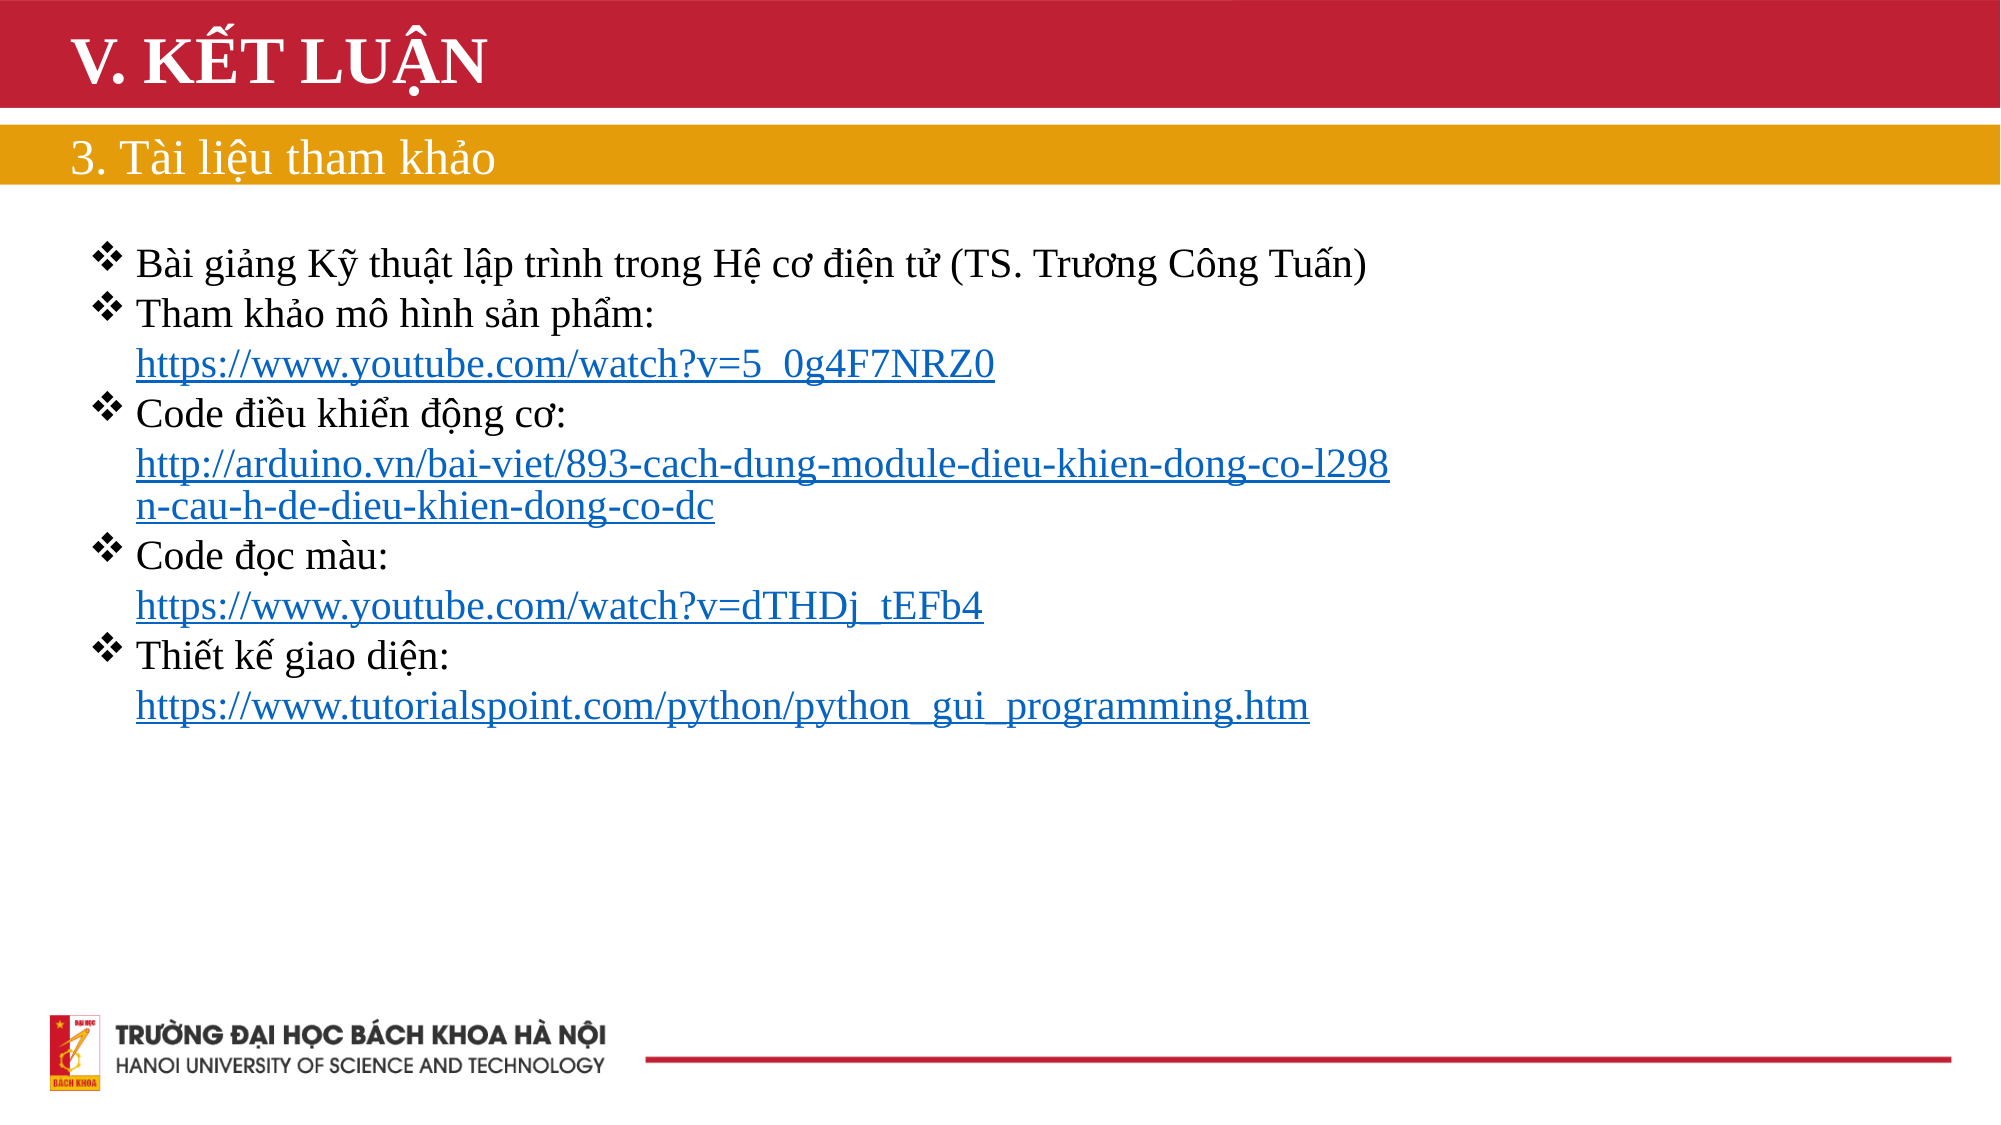

# V. KẾT LUẬN
3. Tài liệu tham khảo
Bài giảng Kỹ thuật lập trình trong Hệ cơ điện tử (TS. Trương Công Tuấn)
Tham khảo mô hình sản phẩm: https://www.youtube.com/watch?v=5_0g4F7NRZ0
Code điều khiển động cơ:
http://arduino.vn/bai-viet/893-cach-dung-module-dieu-khien-dong-co-l298n-cau-h-de-dieu-khien-dong-co-dc
Code đọc màu:
https://www.youtube.com/watch?v=dTHDj_tEFb4
Thiết kế giao diện:
https://www.tutorialspoint.com/python/python_gui_programming.htm